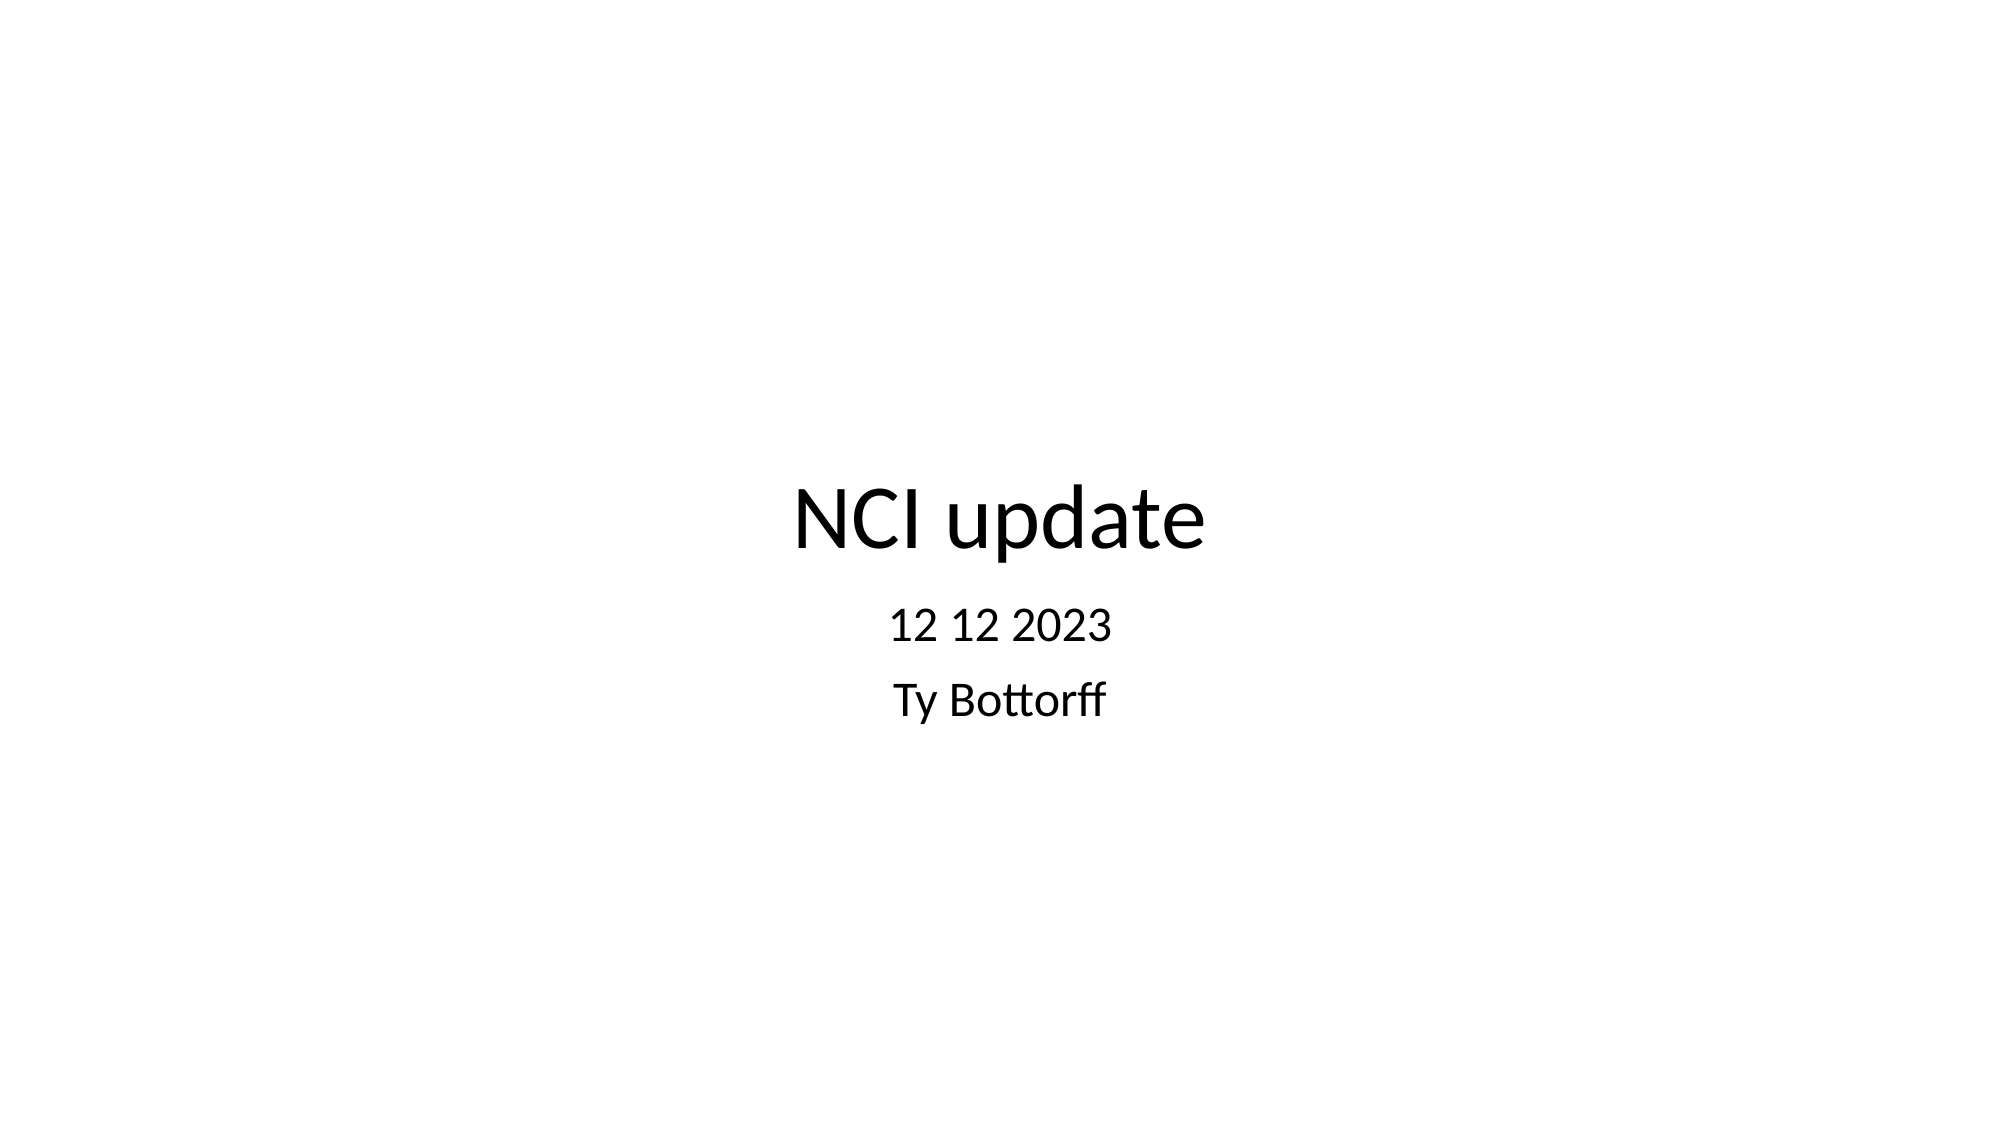

# NCI update
12 12 2023
Ty Bottorff